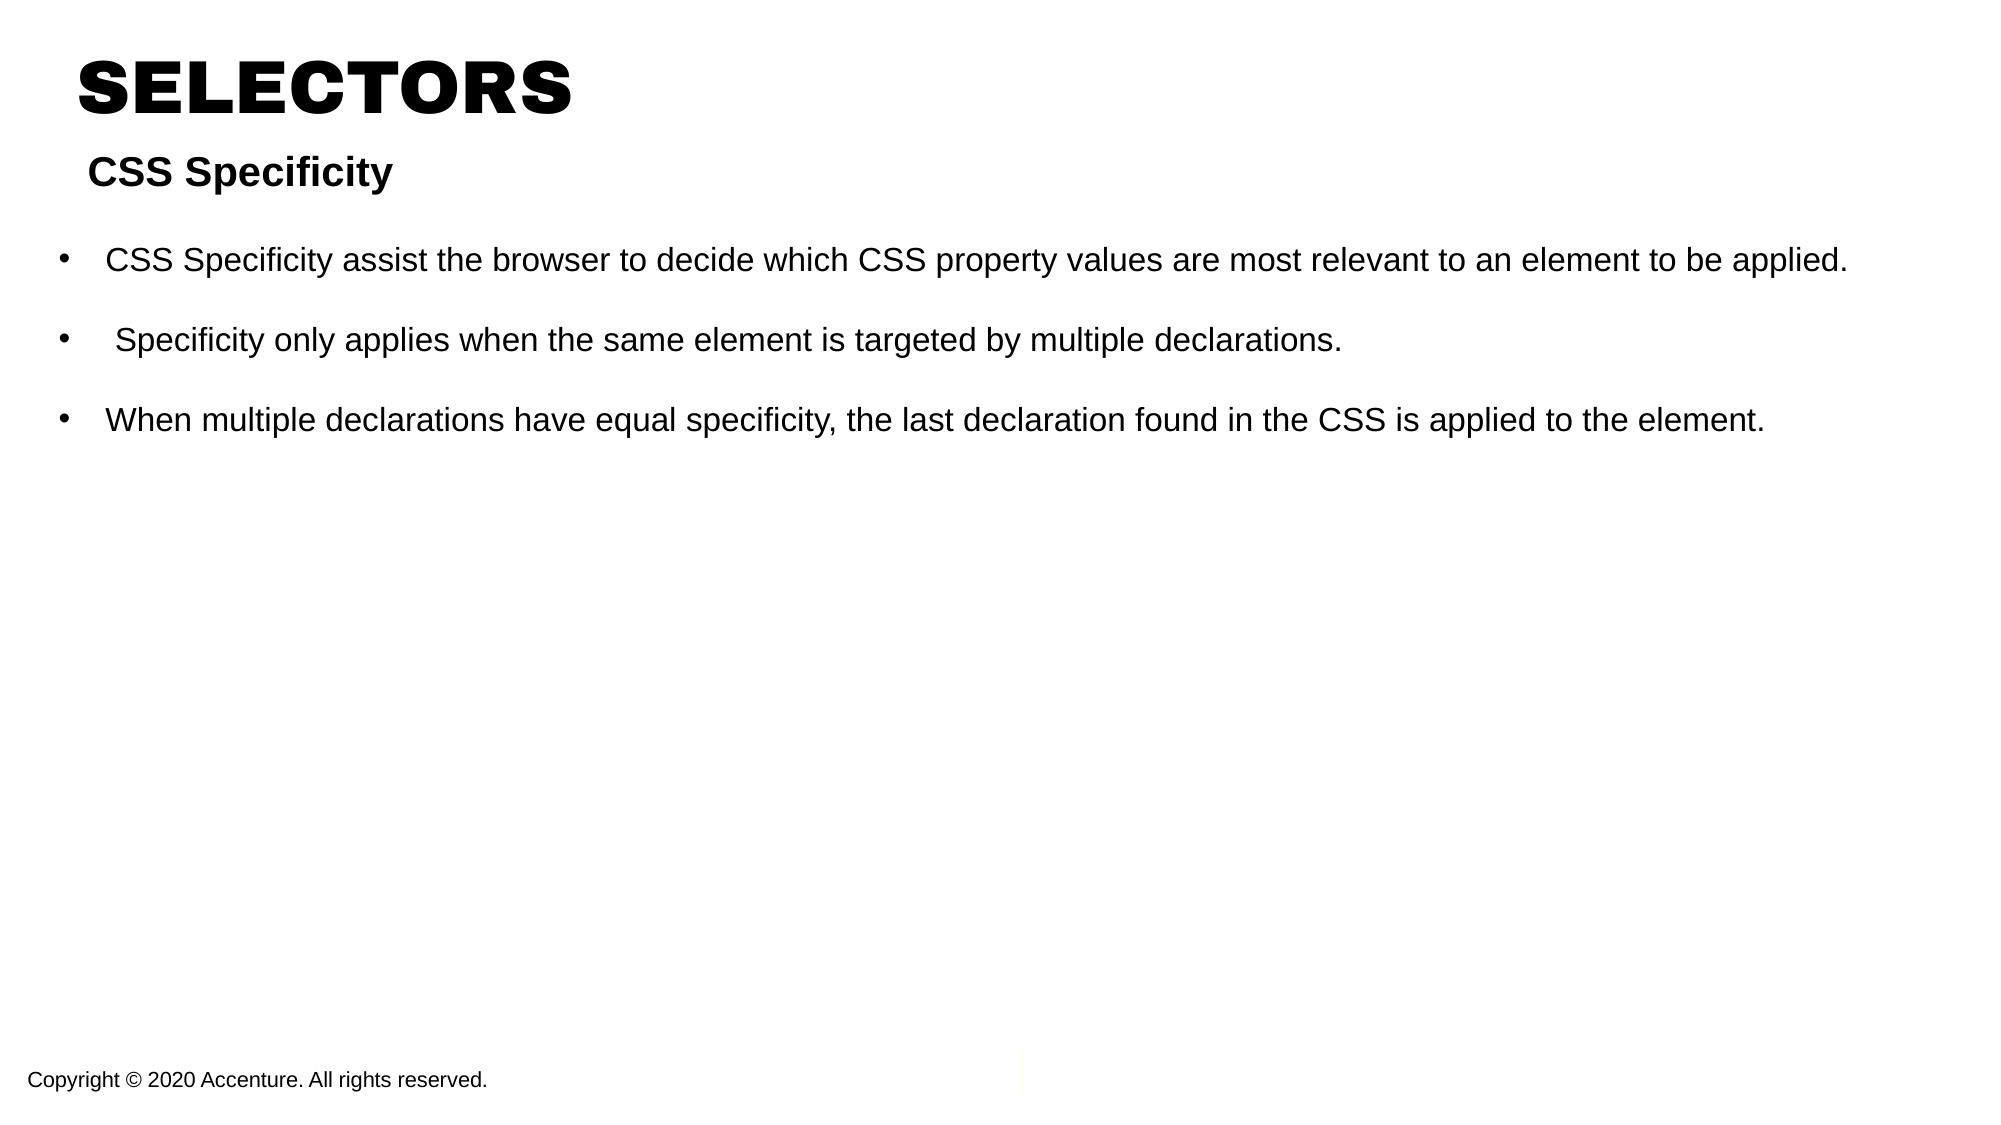

# SELECTORS
 CSS Specificity
CSS Specificity assist the browser to decide which CSS property values are most relevant to an element to be applied.

 Specificity only applies when the same element is targeted by multiple declarations.

When multiple declarations have equal specificity, the last declaration found in the CSS is applied to the element.